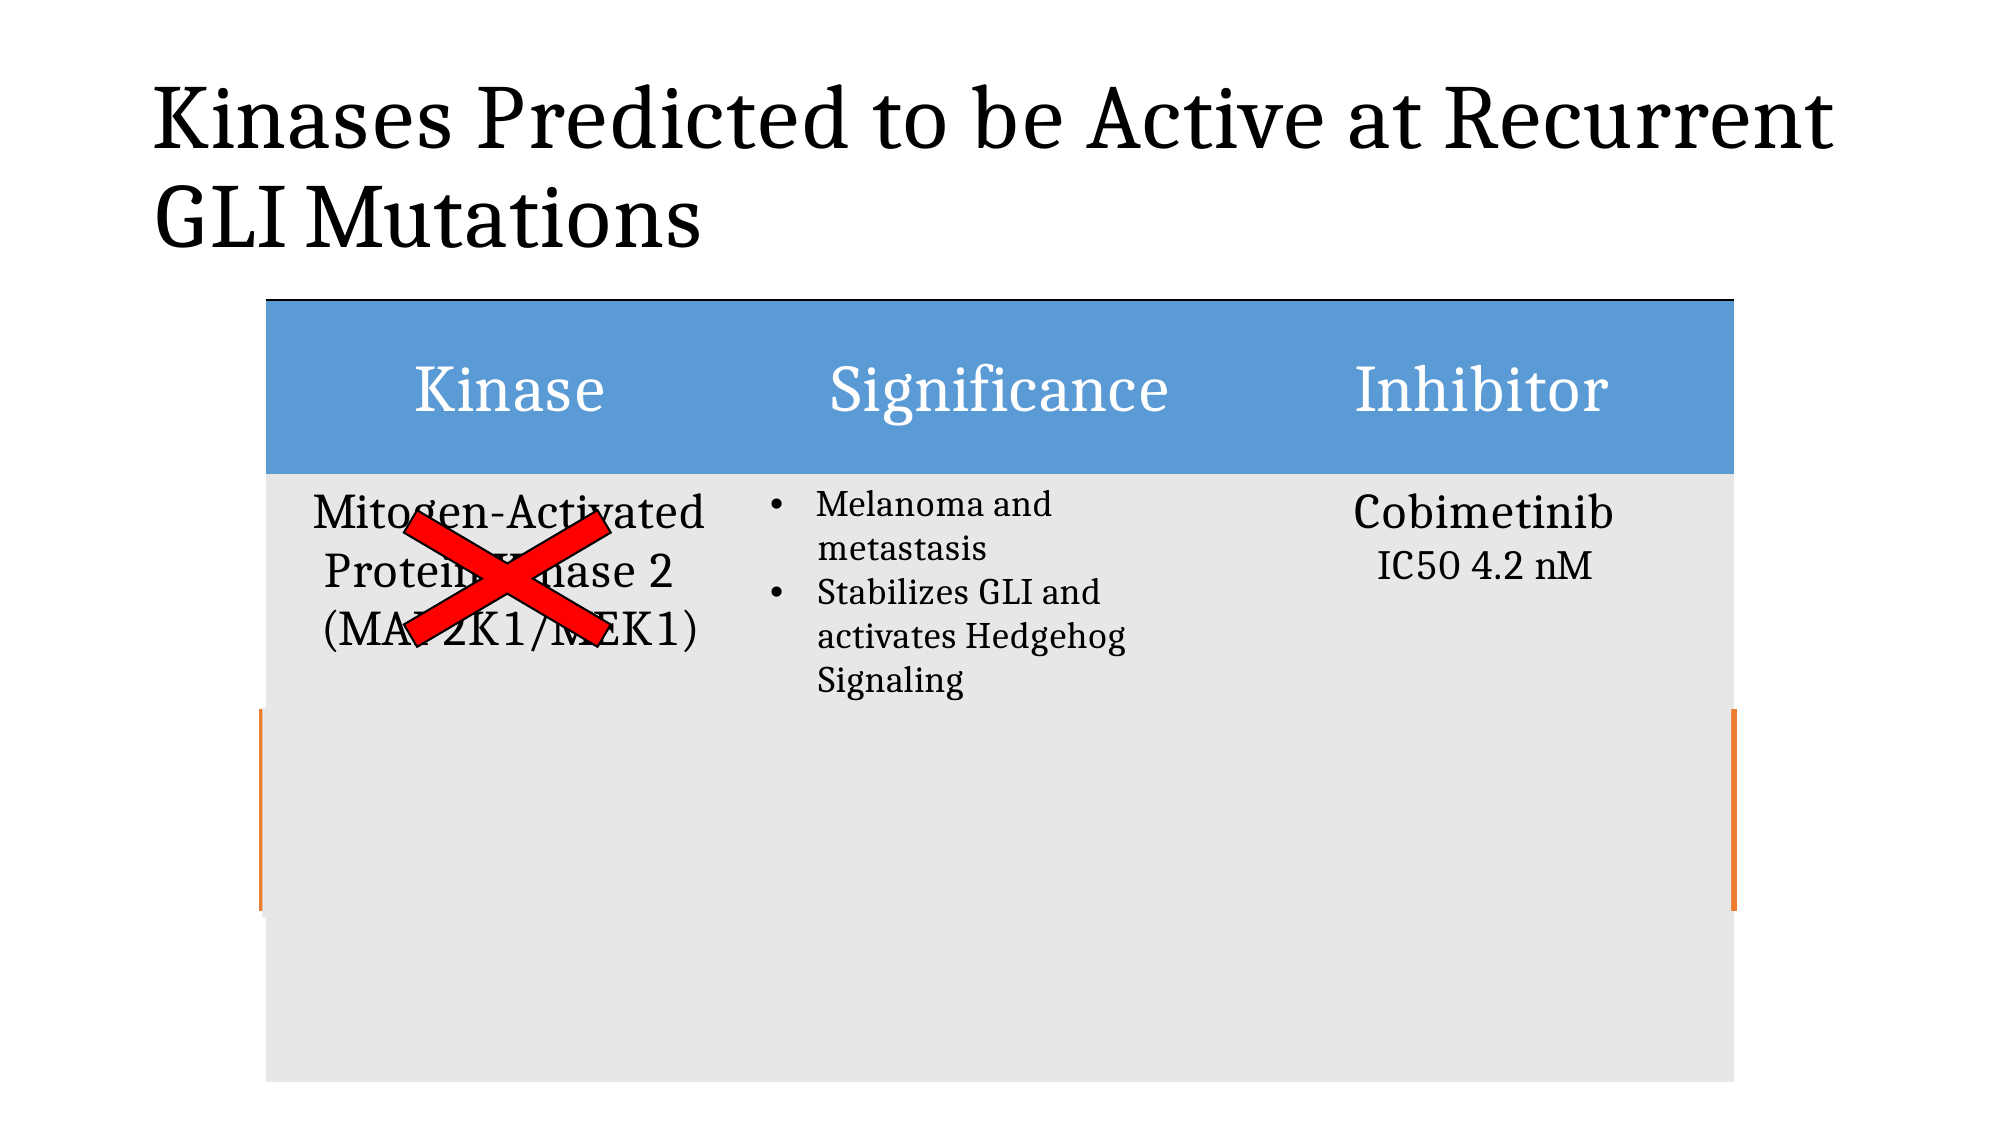

# Kinases Predicted to be Active at Recurrent GLI Mutations
| Kinase | Significance | Inhibitor |
| --- | --- | --- |
| Mitogen-Activated Protein Kinase 2 (MAP2K1/MEK1) | Melanoma and metastasis Stabilizes GLI and activates Hedgehog Signaling | Cobimetinib IC50 4.2 nM |
| Pyruvate Dehydrogenase Kinase (PDHK) | Regulates glycolysis Influecnce apoptosis | Dichloroacetic Acid IC50 81.03 mM |
| NIMA Related Kinase (NEK1) | Role in ciliogenesis Activates GLI and Hedgehog Signaling | Zinc05007751 IC50 3.4 μM |